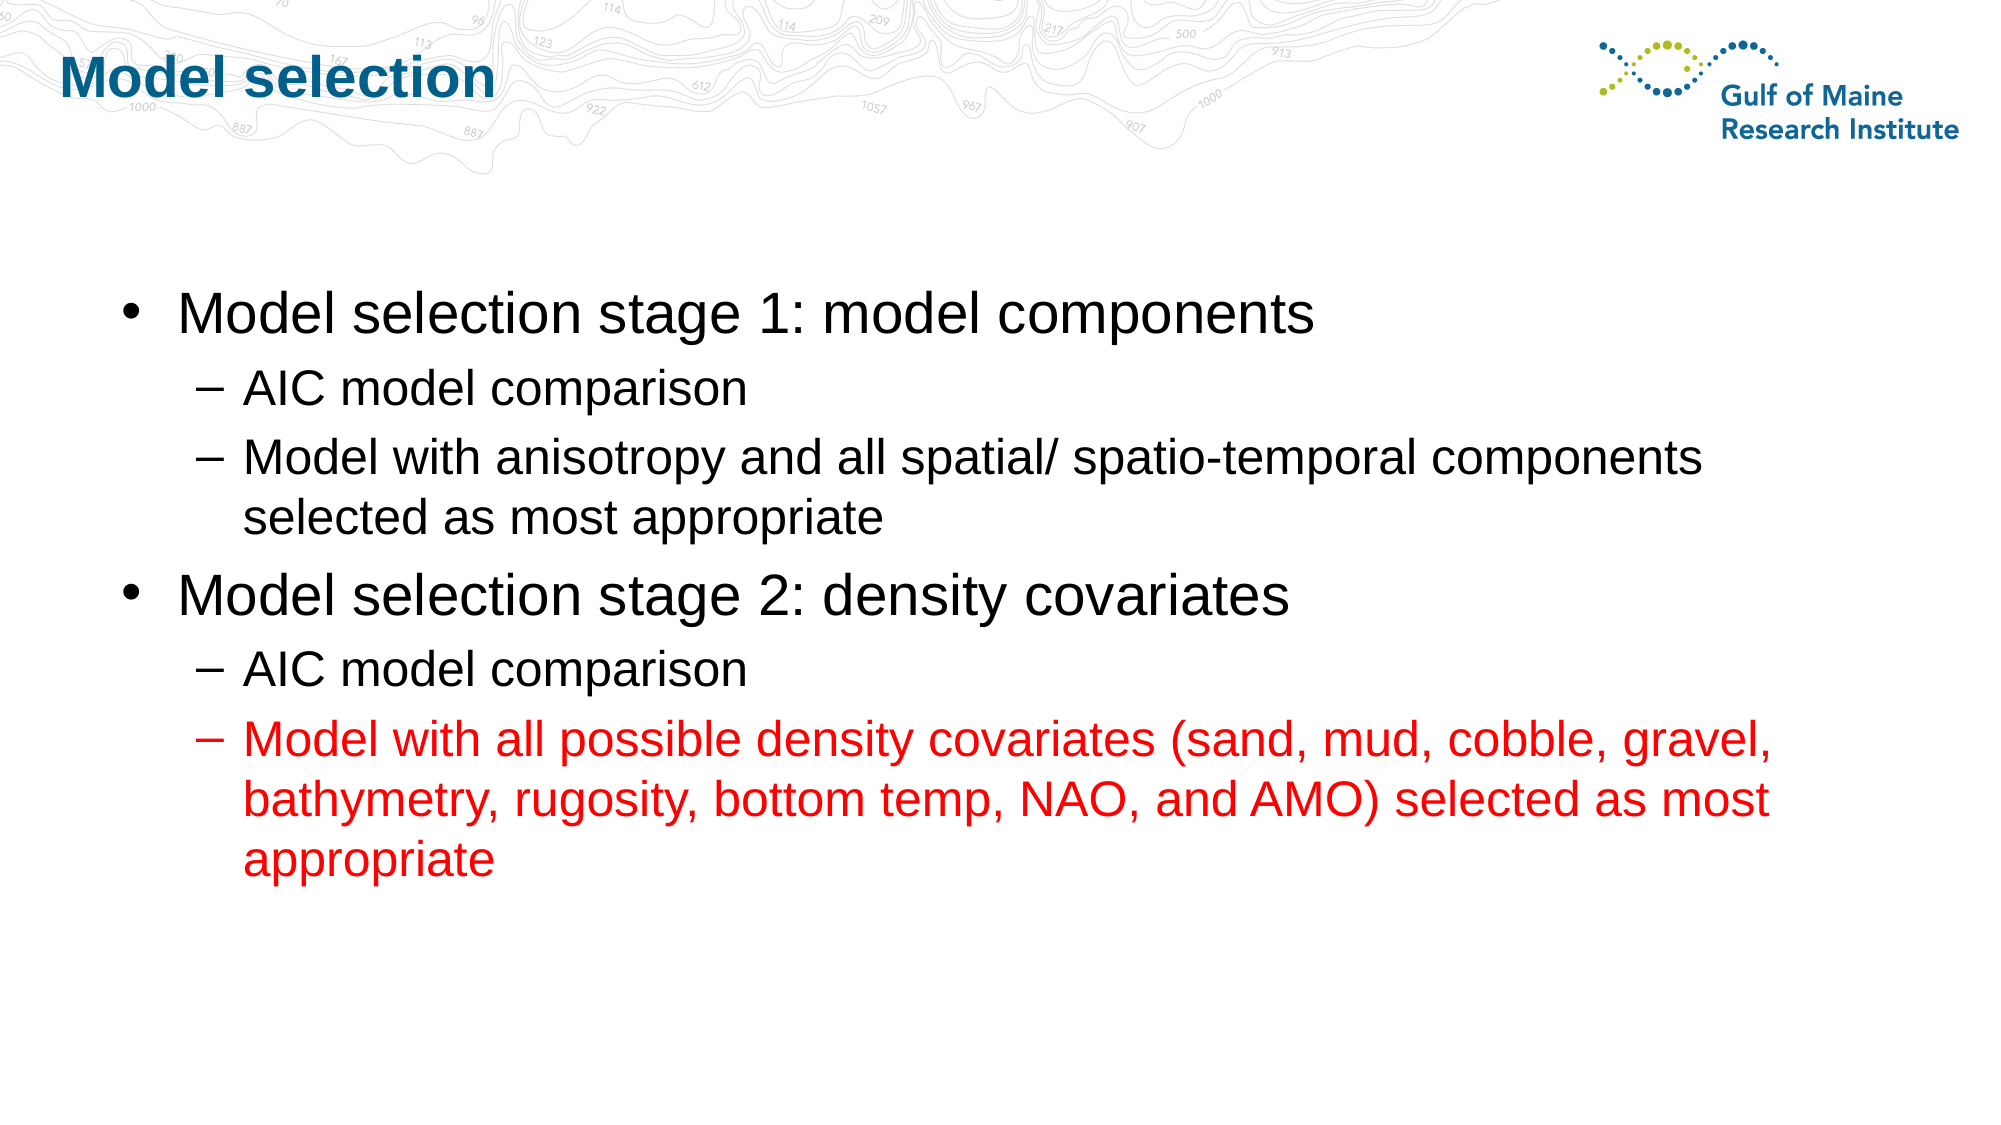

# Model selection
Model selection stage 1: model components
AIC model comparison
Model with anisotropy and all spatial/ spatio-temporal components selected as most appropriate
Model selection stage 2: density covariates
AIC model comparison
Model with all possible density covariates (sand, mud, cobble, gravel, bathymetry, rugosity, bottom temp, NAO, and AMO) selected as most appropriate